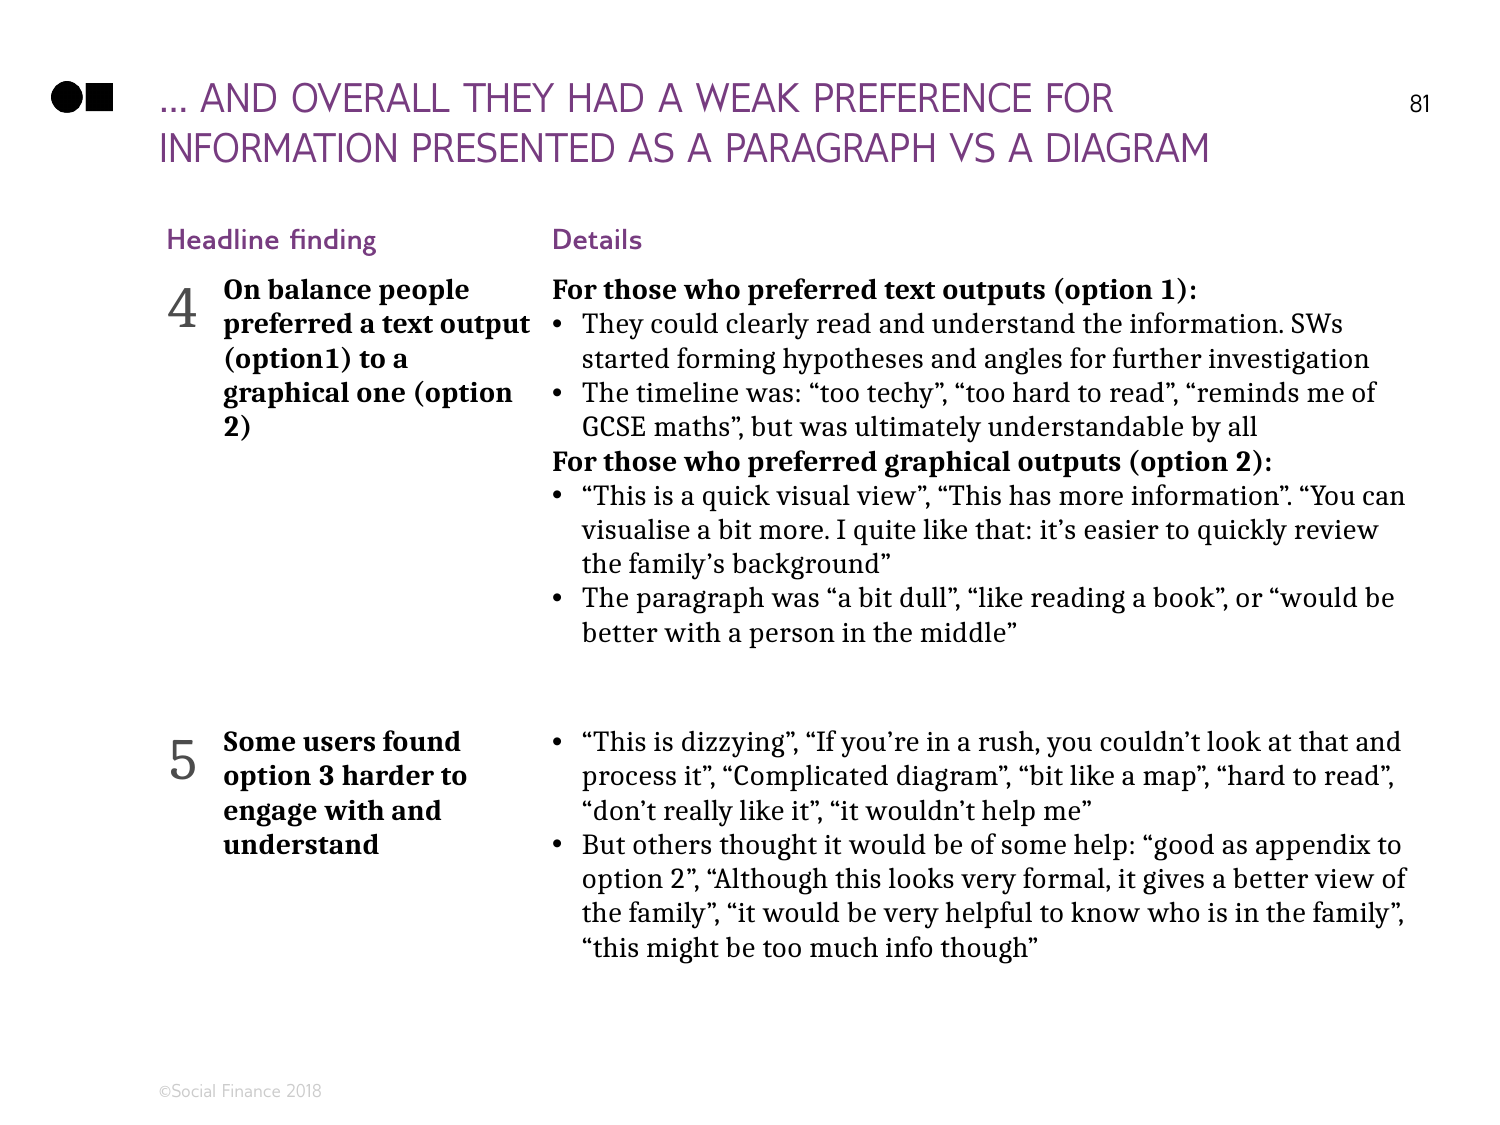

# … and Overall they had a weak preference for information presented as a paragraph vs a diagram
81
| Headline finding |  | Details |
| --- | --- | --- |
| 4 | On balance people preferred a text output (option1) to a graphical one (option 2) | For those who preferred text outputs (option 1): They could clearly read and understand the information. SWs started forming hypotheses and angles for further investigation The timeline was: “too techy”, “too hard to read”, “reminds me of GCSE maths”, but was ultimately understandable by all For those who preferred graphical outputs (option 2): “This is a quick visual view”, “This has more information”. “You can visualise a bit more. I quite like that: it’s easier to quickly review the family’s background” The paragraph was “a bit dull”, “like reading a book”, or “would be better with a person in the middle” |
| 5 | Some users found option 3 harder to engage with and understand | “This is dizzying”, “If you’re in a rush, you couldn’t look at that and process it”, “Complicated diagram”, “bit like a map”, “hard to read”, “don’t really like it”, “it wouldn’t help me” But others thought it would be of some help: “good as appendix to option 2”, “Although this looks very formal, it gives a better view of the family”, “it would be very helpful to know who is in the family”, “this might be too much info though” |